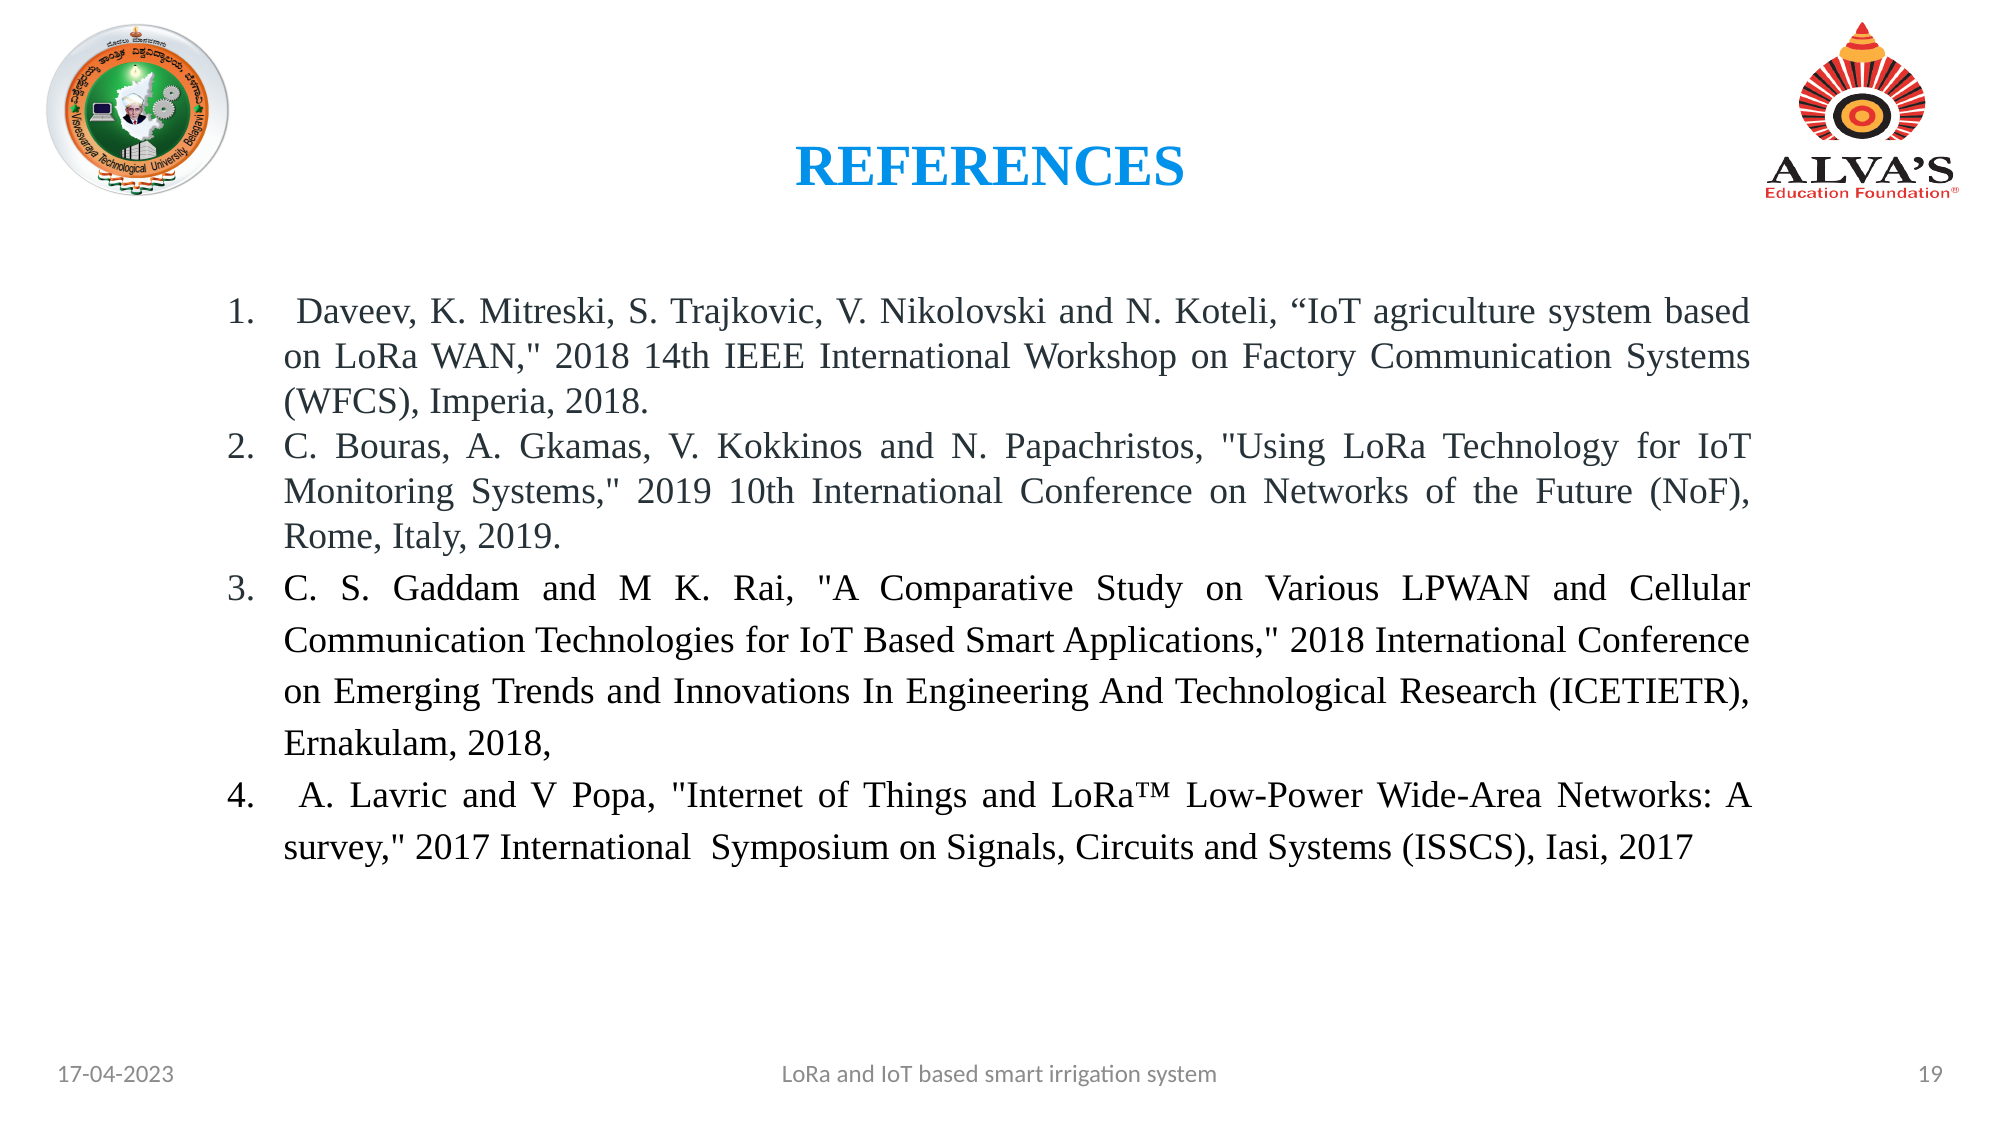

REFERENCES
 Daveev, K. Mitreski, S. Trajkovic, V. Nikolovski and N. Koteli, “IoT agriculture system based on LoRa WAN," 2018 14th IEEE International Workshop on Factory Communication Systems (WFCS), Imperia, 2018.
C. Bouras, A. Gkamas, V. Kokkinos and N. Papachristos, "Using LoRa Technology for IoT Monitoring Systems," 2019 10th International Conference on Networks of the Future (NoF), Rome, Italy, 2019.
C. S. Gaddam and M K. Rai, "A Comparative Study on Various LPWAN and Cellular Communication Technologies for IoT Based Smart Applications," 2018 International Conference on Emerging Trends and Innovations In Engineering And Technological Research (ICETIETR), Ernakulam, 2018,
 A. Lavric and V Popa, "Internet of Things and LoRa™ Low-Power Wide-Area Networks: A survey," 2017 International  Symposium on Signals, Circuits and Systems (ISSCS), Iasi, 2017

17-04-2023
19
LoRa and IoT based smart irrigation system